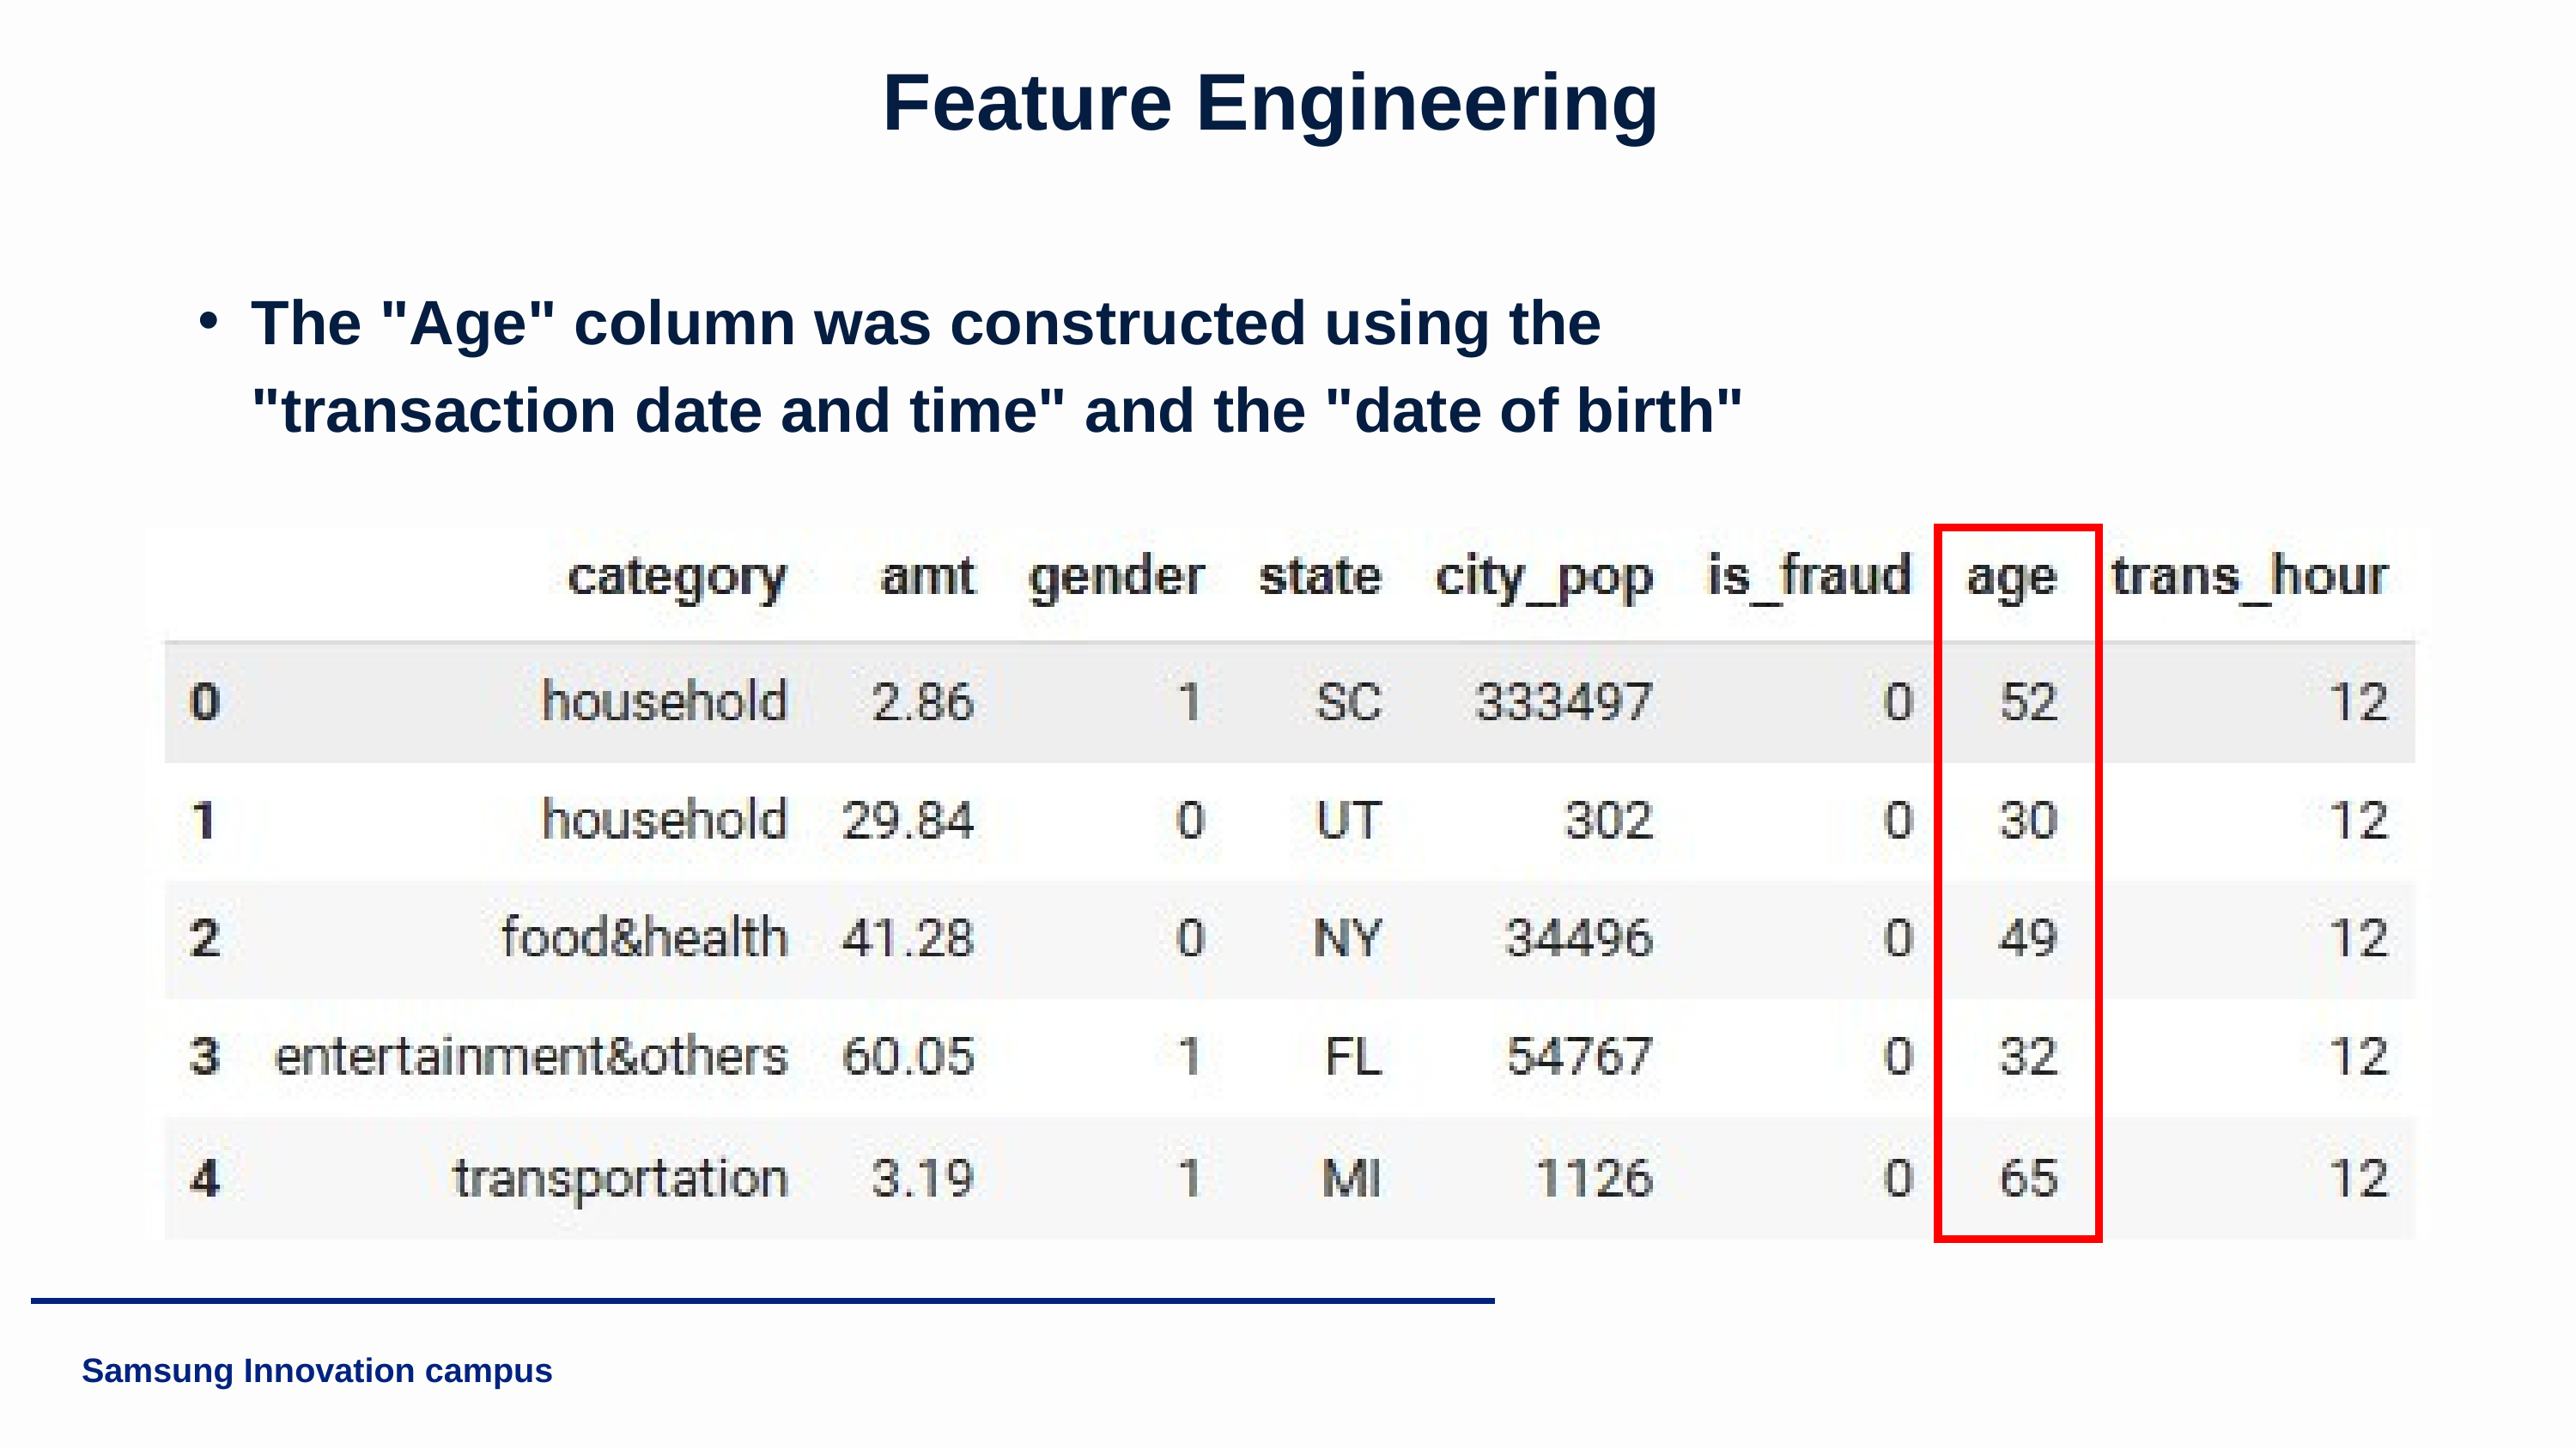

Feature Engineering
The "Age" column was constructed using the "transaction date and time" and the "date of birth"

Samsung Innovation campus